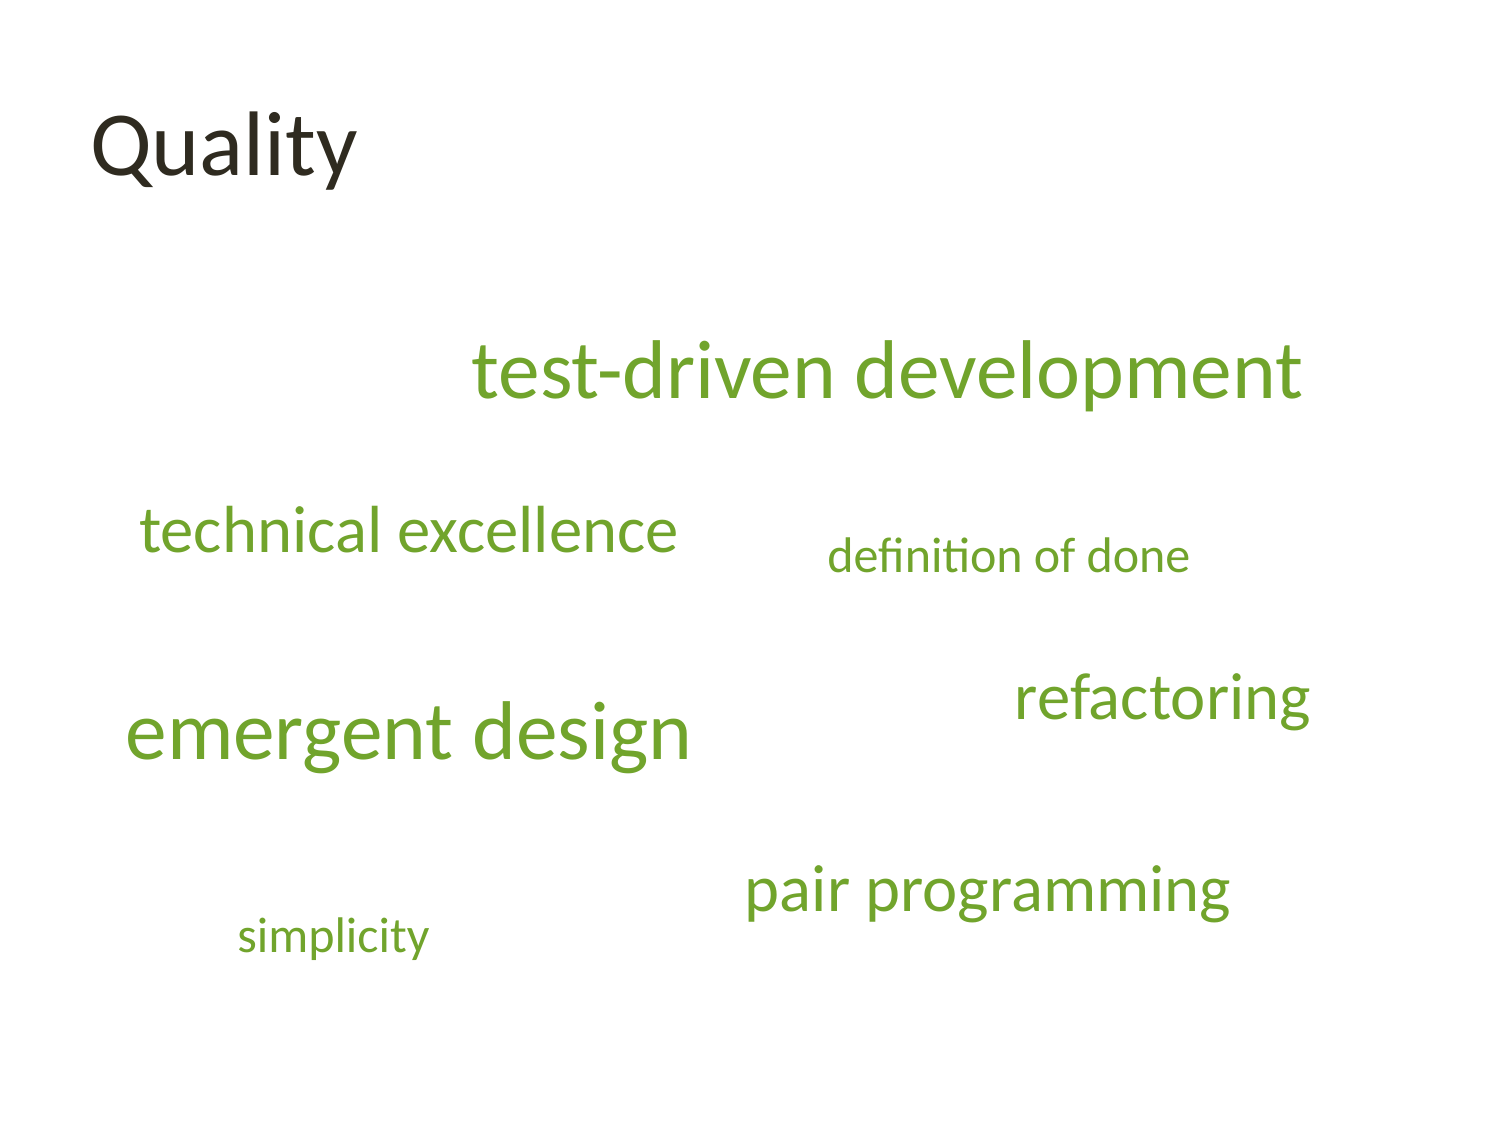

# Quality
test-driven development
technical excellence
definition of done
refactoring
emergent design
pair programming
simplicity